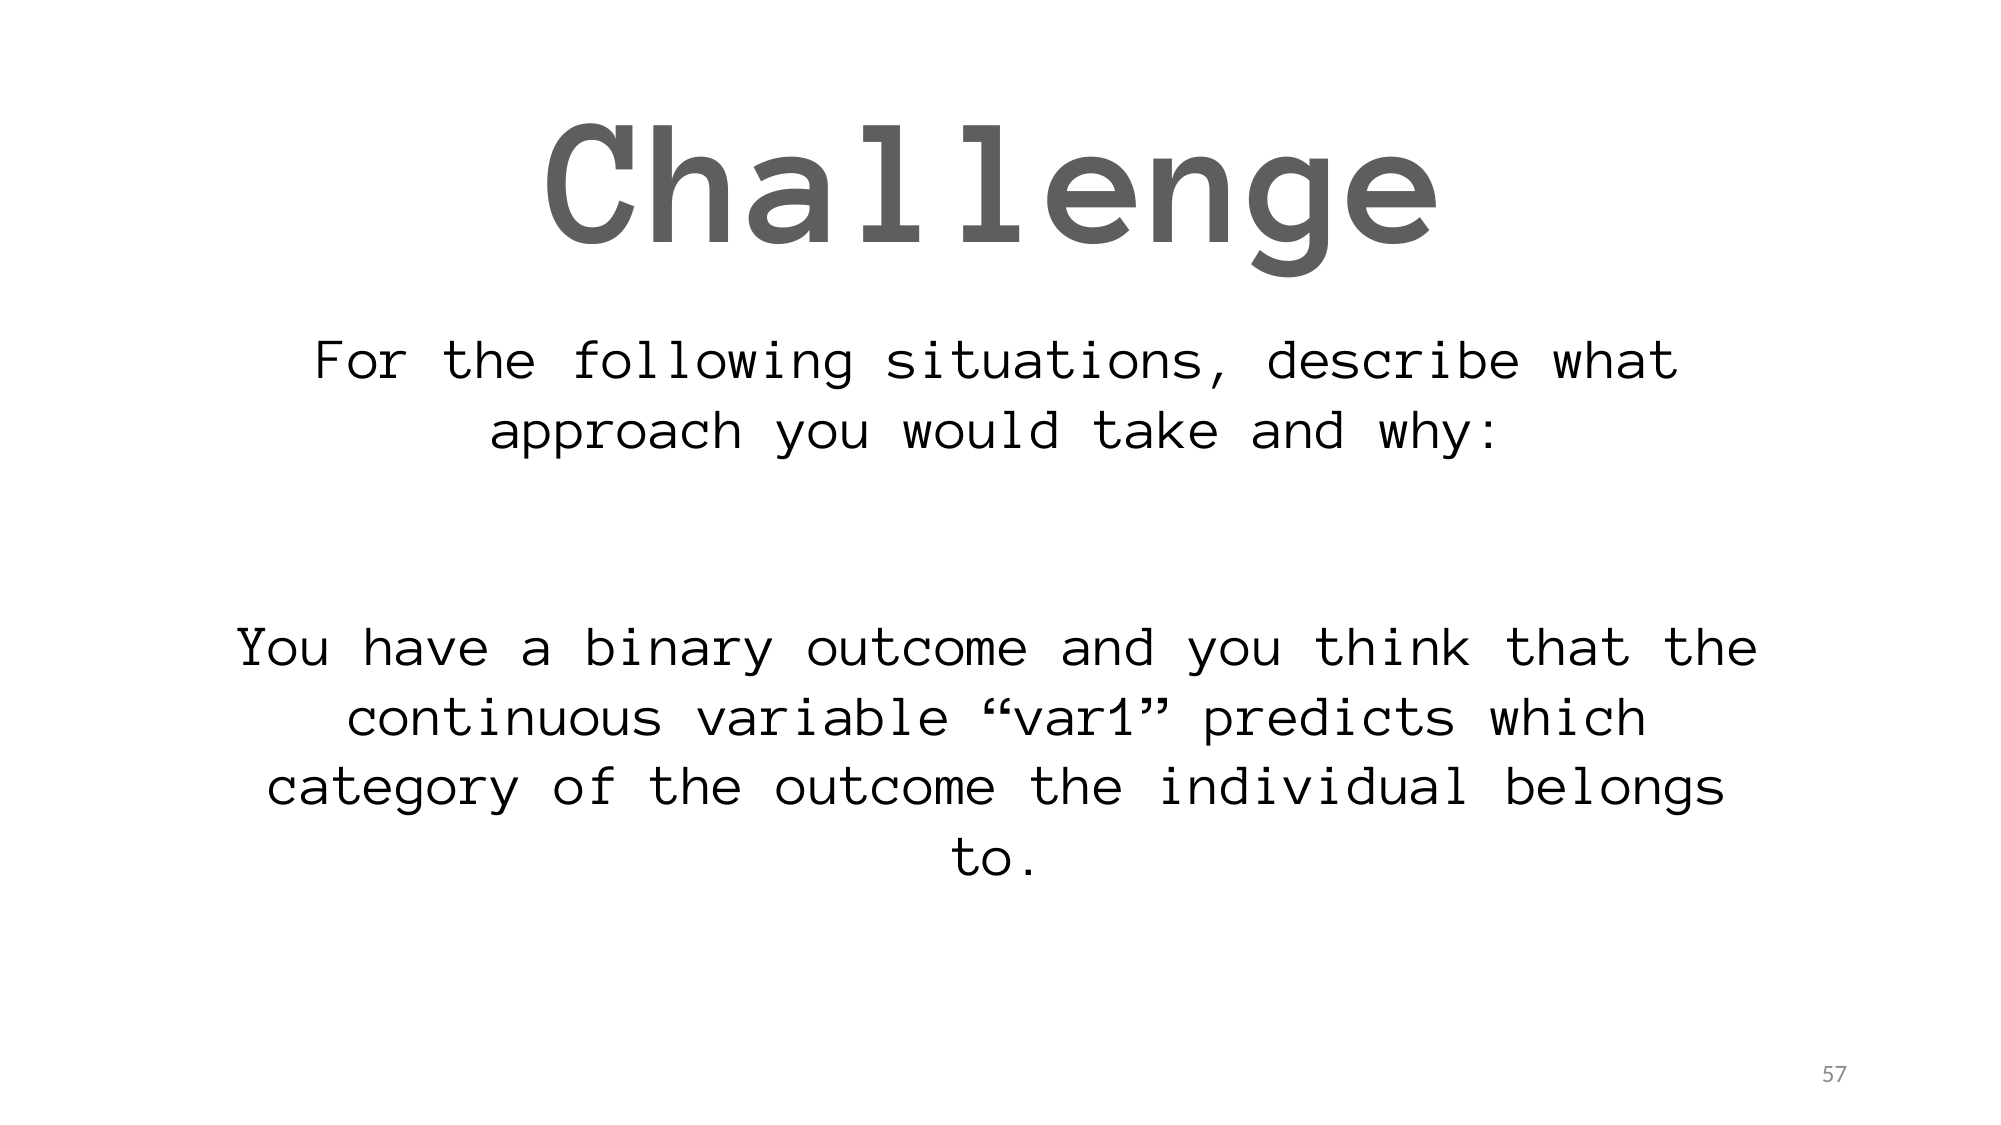

# Challenge
For the following situations, describe what approach you would take and why:
You have a binary outcome and you think that the continuous variable “var1” predicts which category of the outcome the individual belongs to.
57